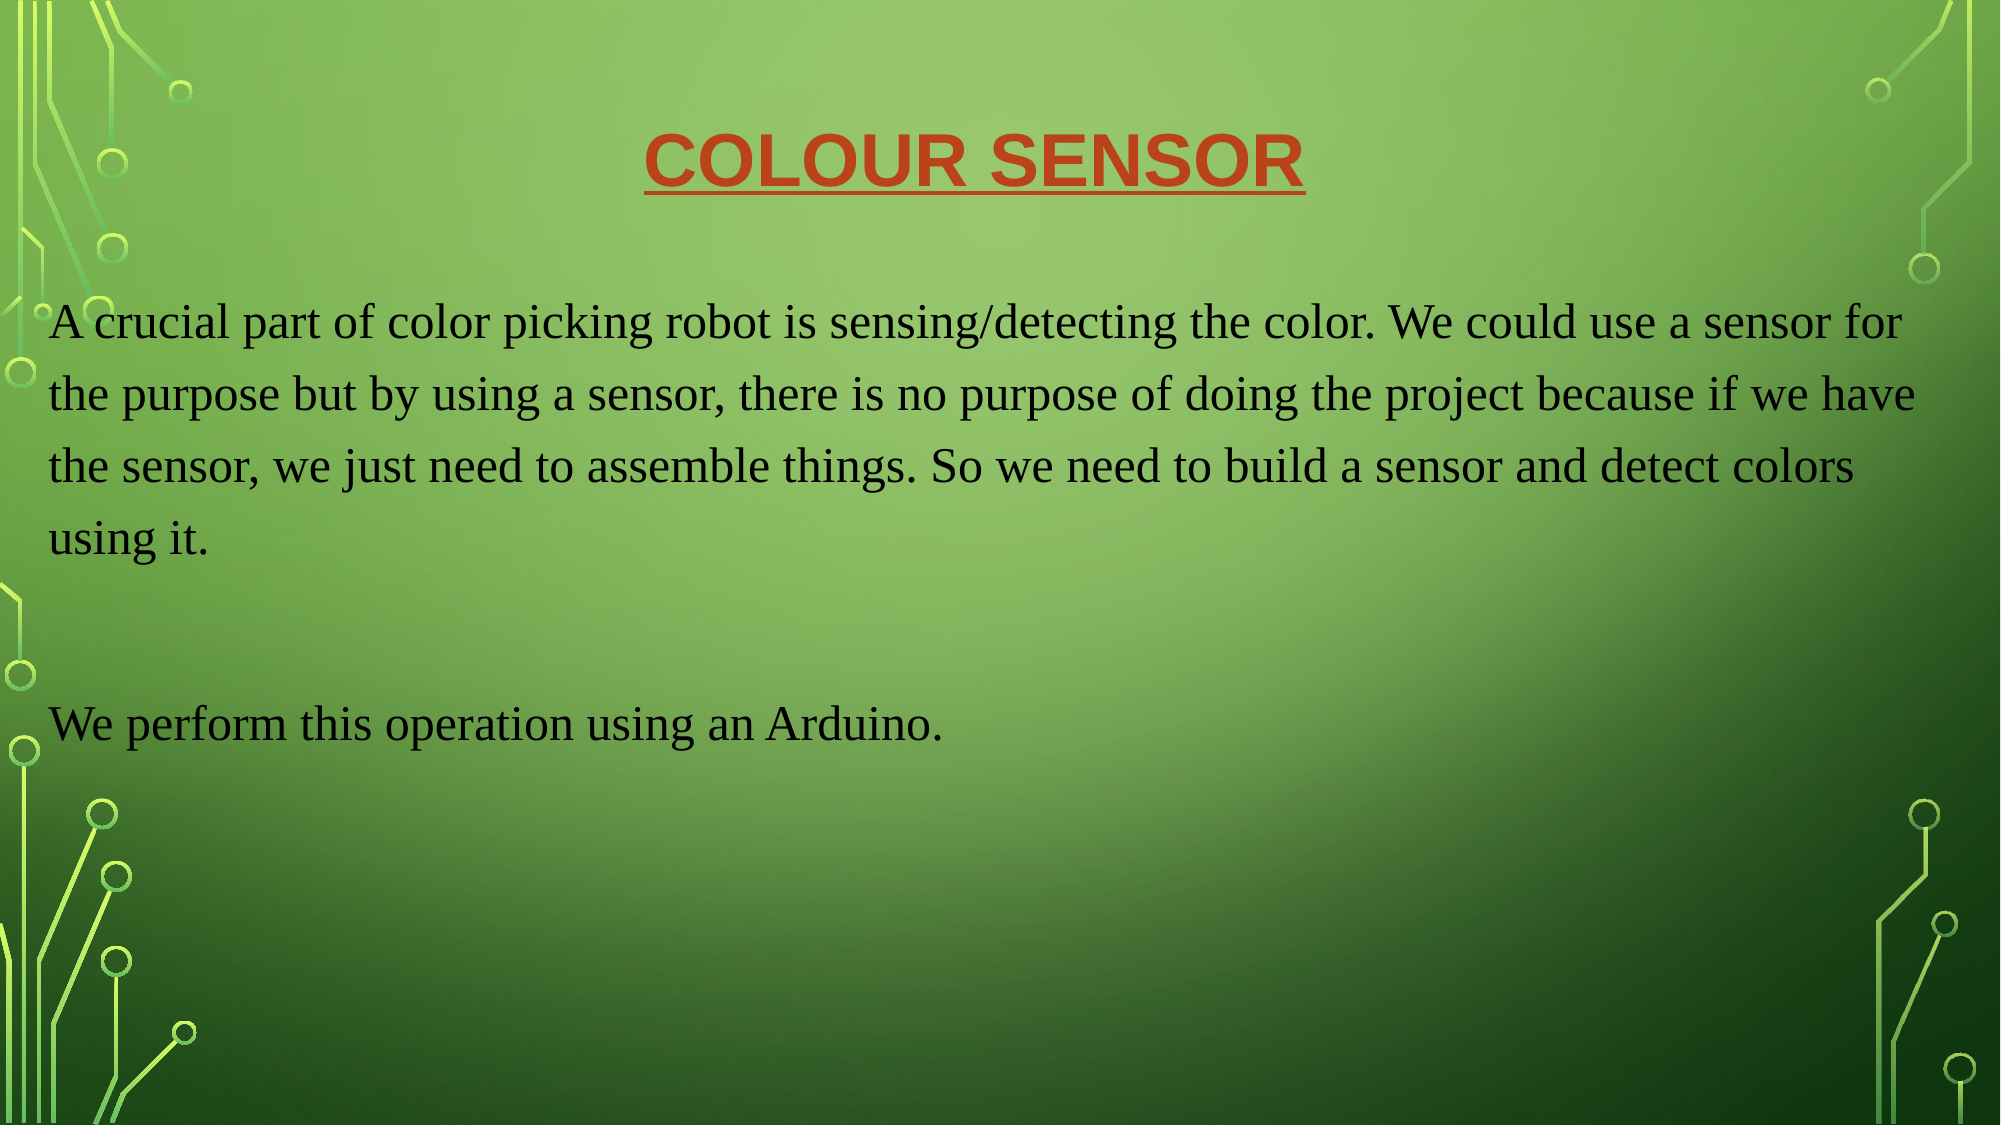

# Colour Sensor
A crucial part of color picking robot is sensing/detecting the color. We could use a sensor for the purpose but by using a sensor, there is no purpose of doing the project because if we have the sensor, we just need to assemble things. So we need to build a sensor and detect colors using it.

We perform this operation using an Arduino.